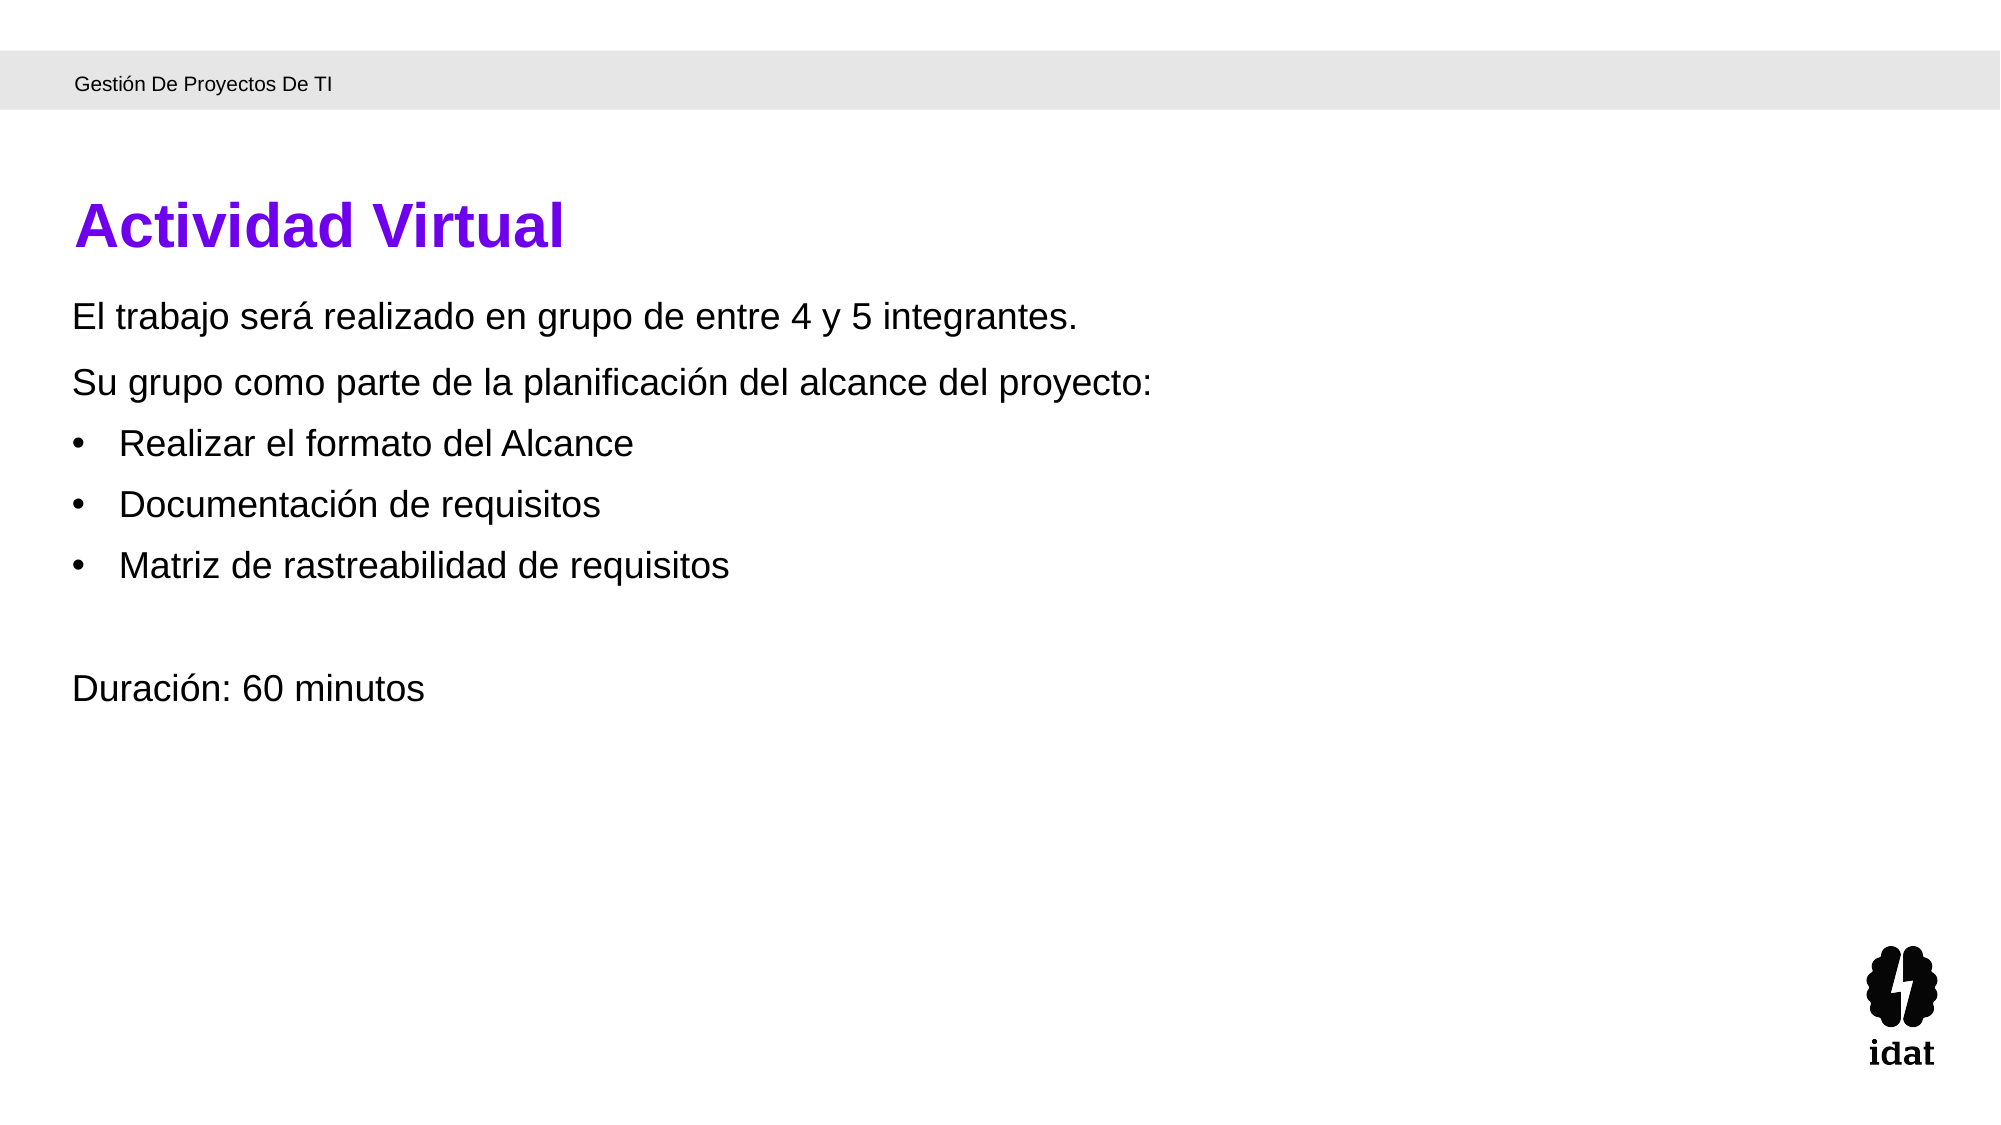

Gestión De Proyectos De TI
Actividad Virtual
El trabajo será realizado en grupo de entre 4 y 5 integrantes.
Su grupo como parte de la planificación del alcance del proyecto:
Realizar el formato del Alcance
Documentación de requisitos
Matriz de rastreabilidad de requisitos

Duración: 60 minutos